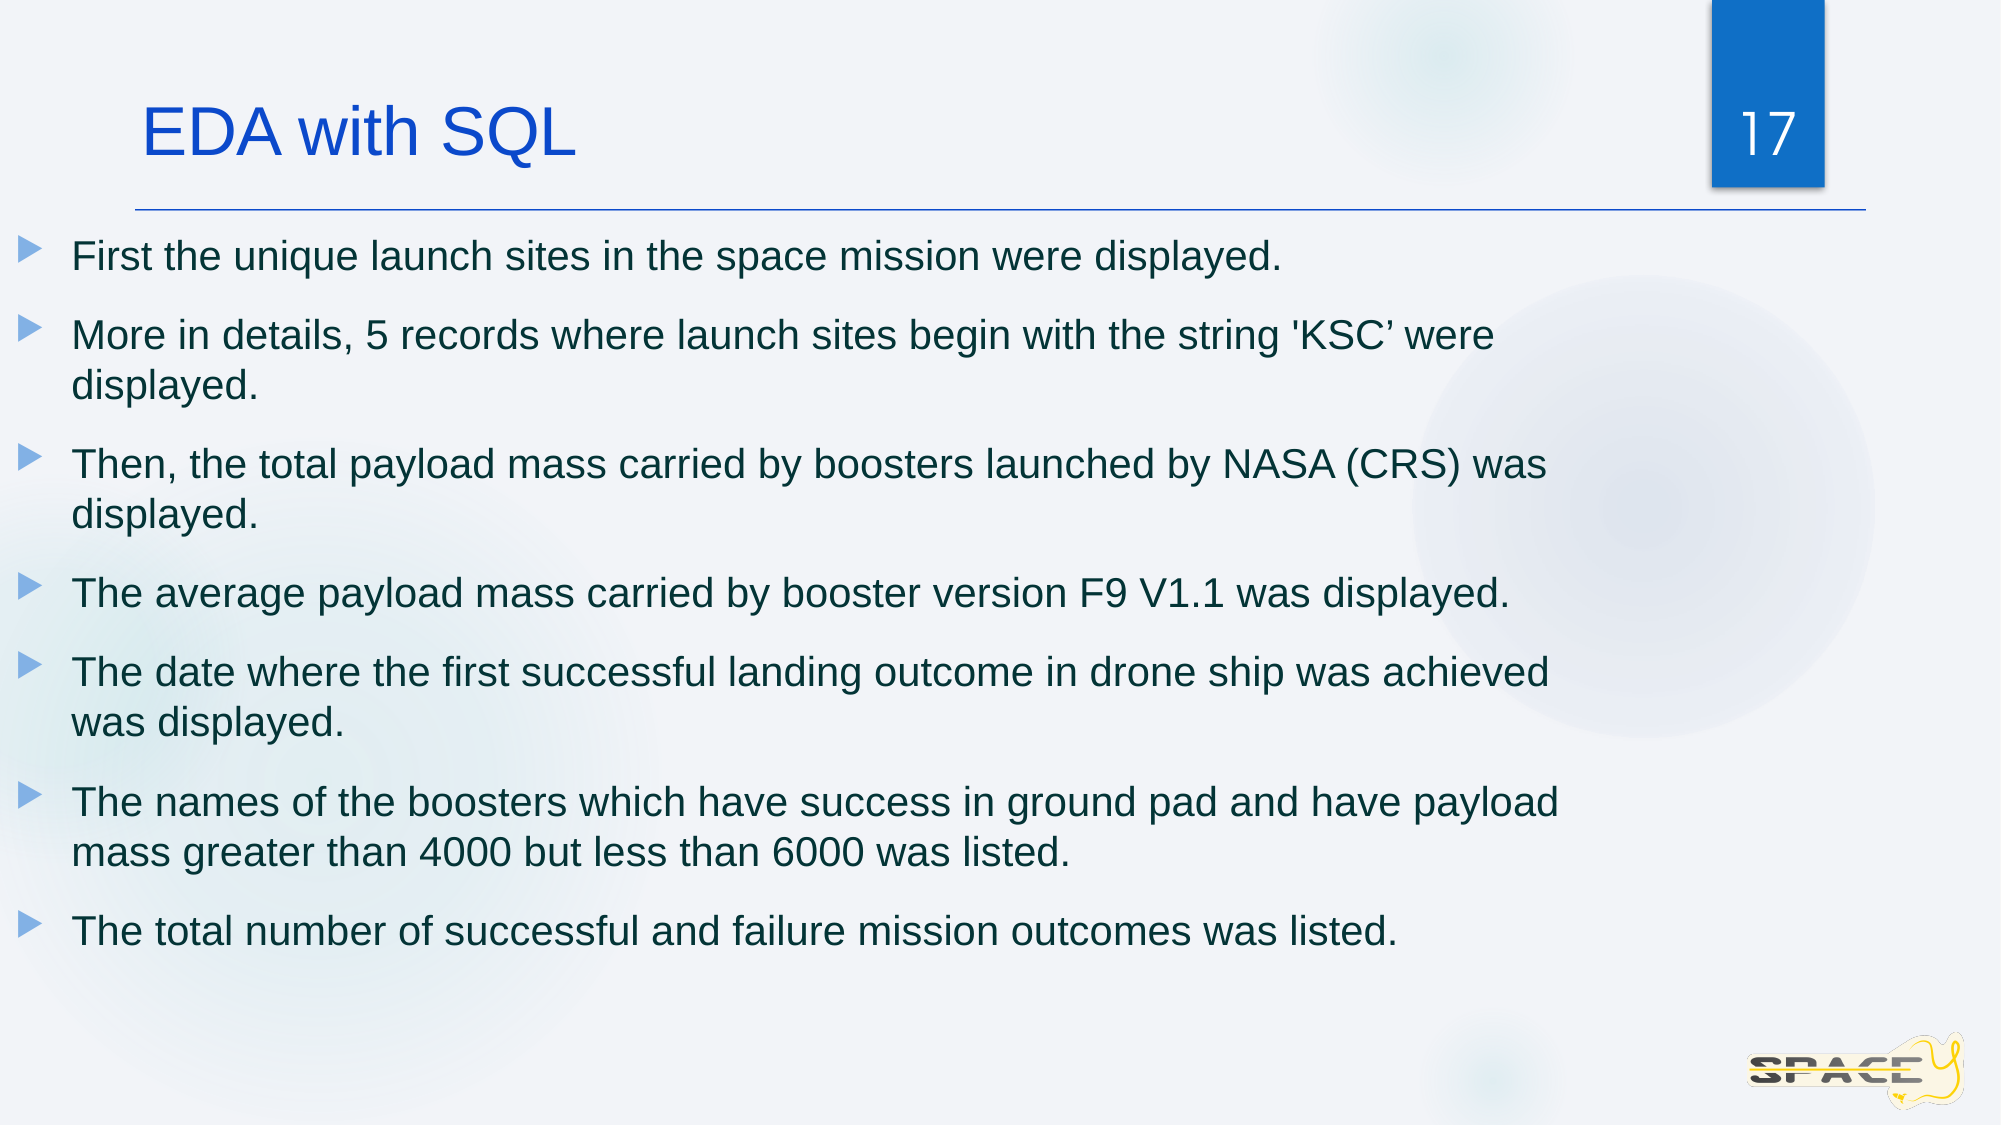

17
EDA with SQL
First the unique launch sites in the space mission were displayed.
More in details, 5 records where launch sites begin with the string 'KSC’ were displayed.
Then, the total payload mass carried by boosters launched by NASA (CRS) was displayed.
The average payload mass carried by booster version F9 V1.1 was displayed.
The date where the first successful landing outcome in drone ship was achieved was displayed.
The names of the boosters which have success in ground pad and have payload mass greater than 4000 but less than 6000 was listed.
The total number of successful and failure mission outcomes was listed.